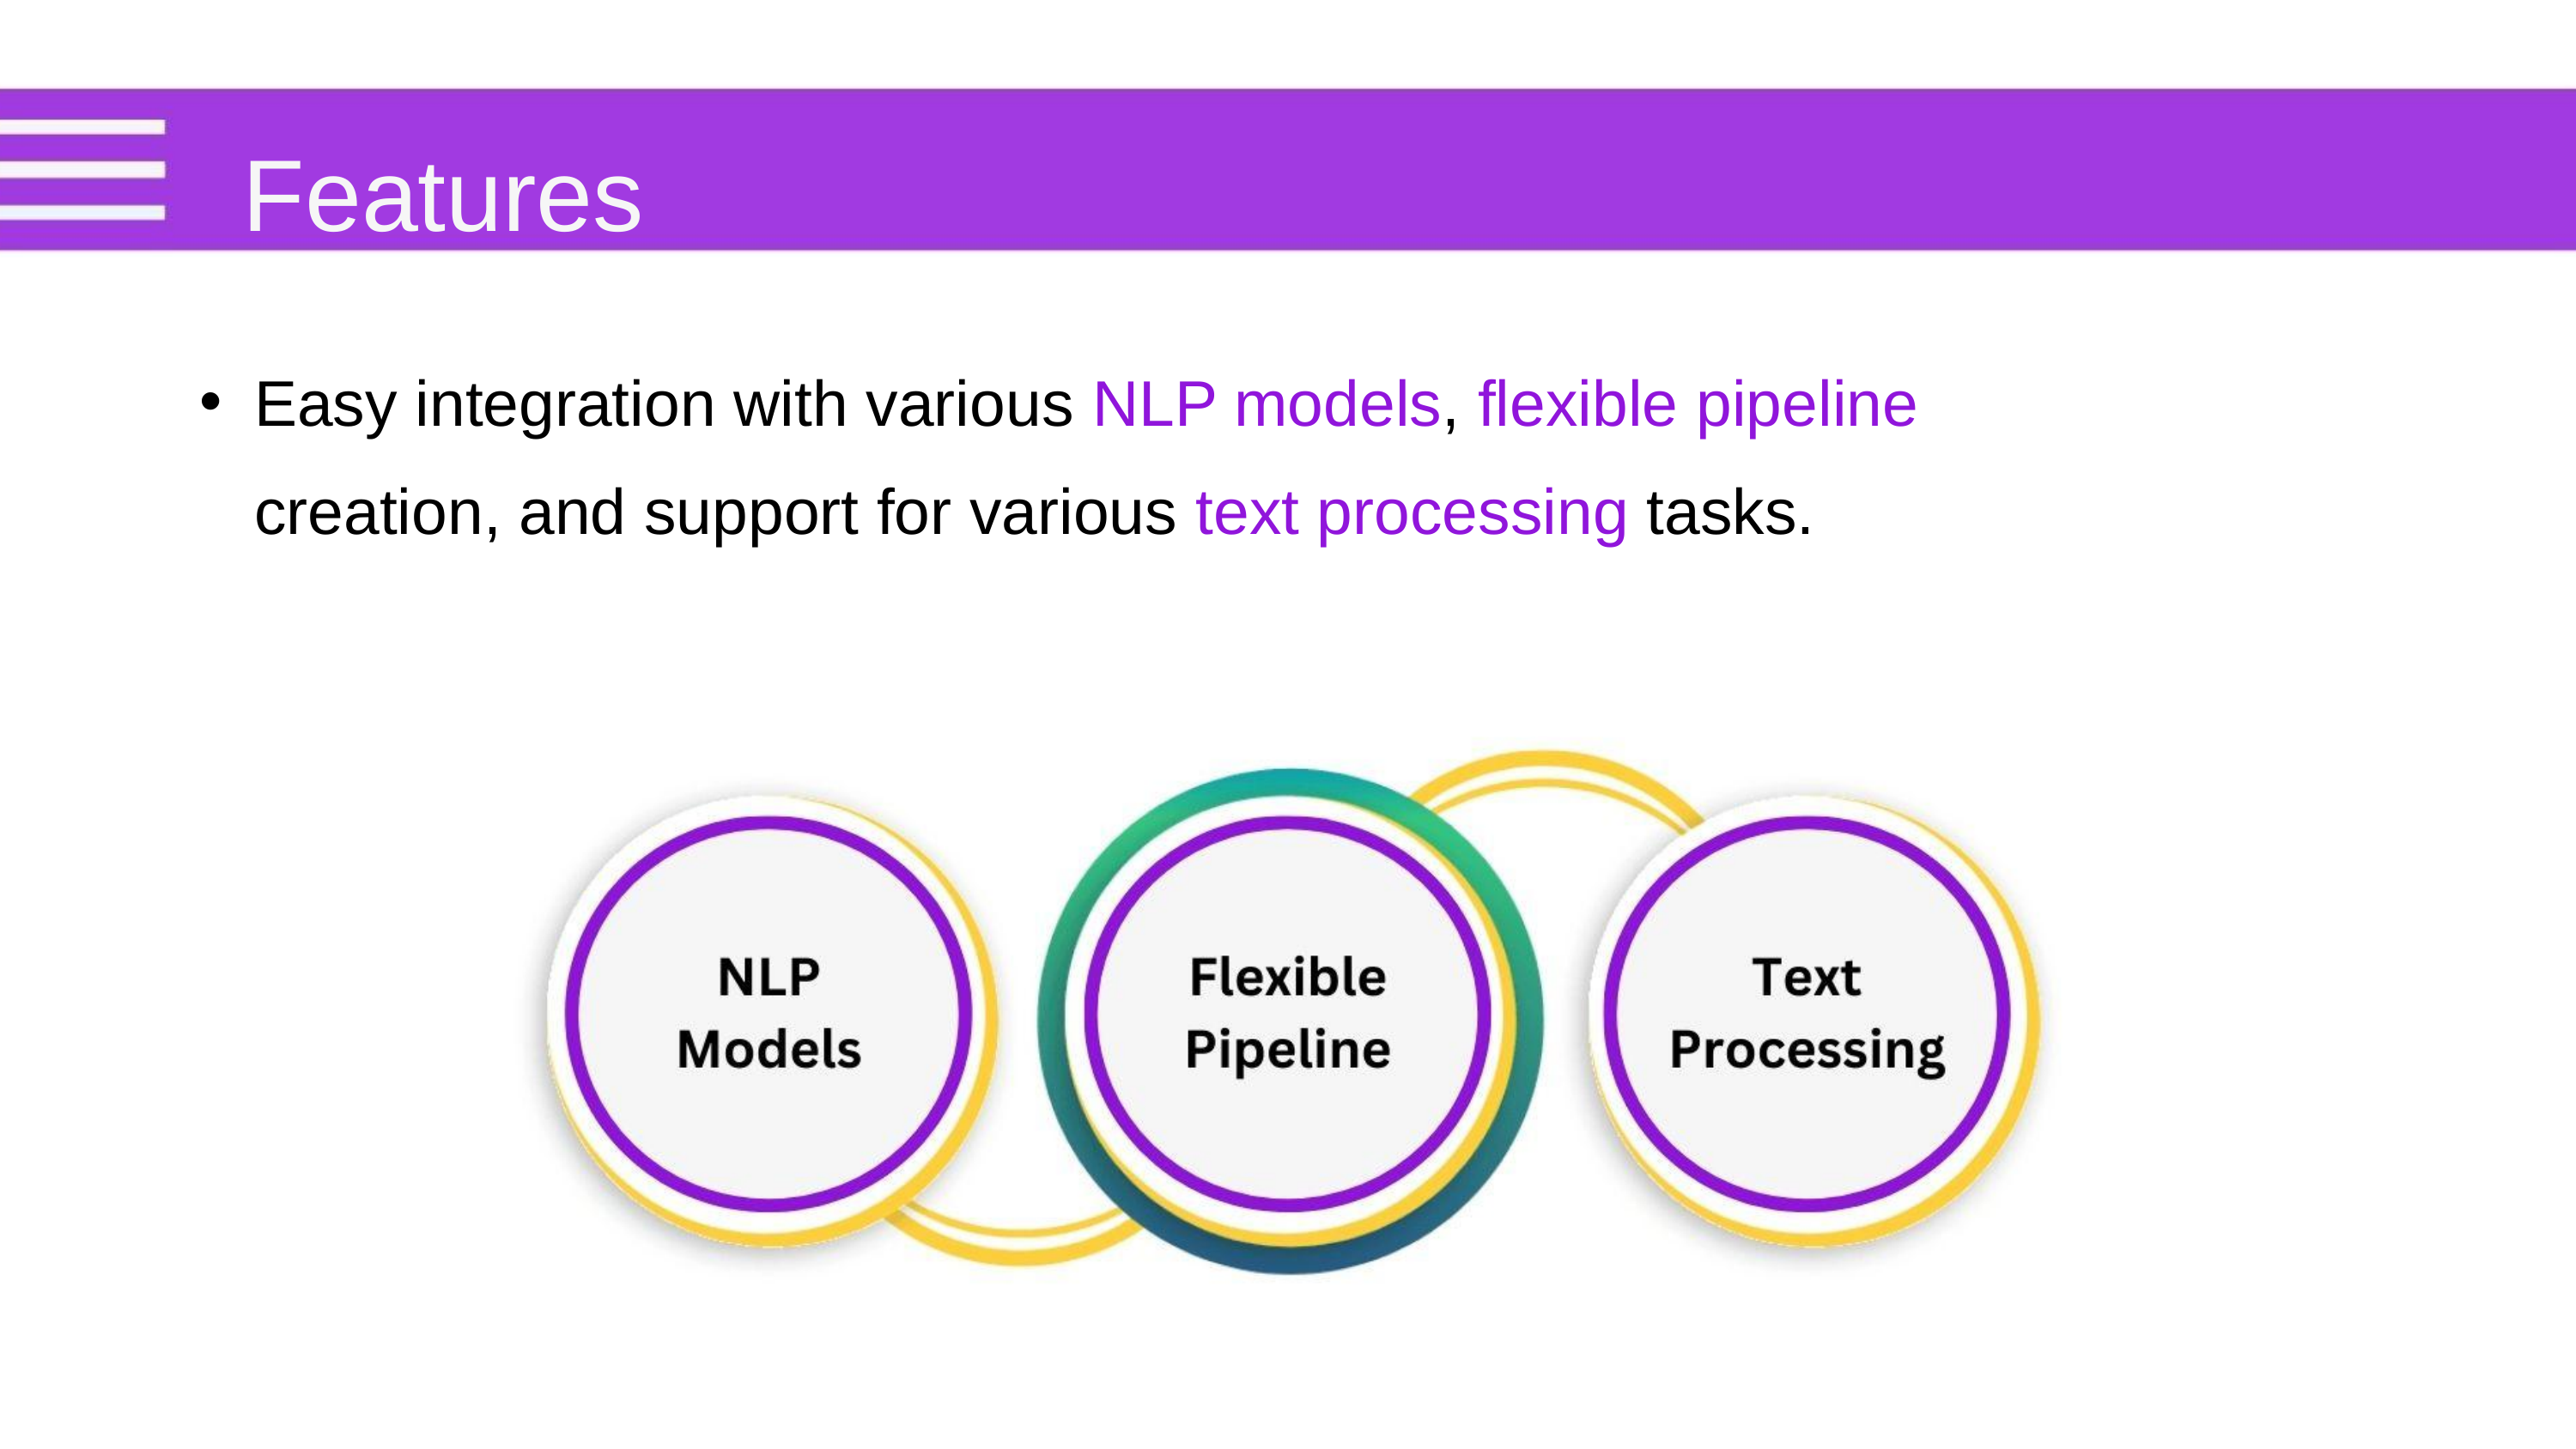

Features
Easy integration with various NLP models, flexible pipeline creation, and support for various text processing tasks.